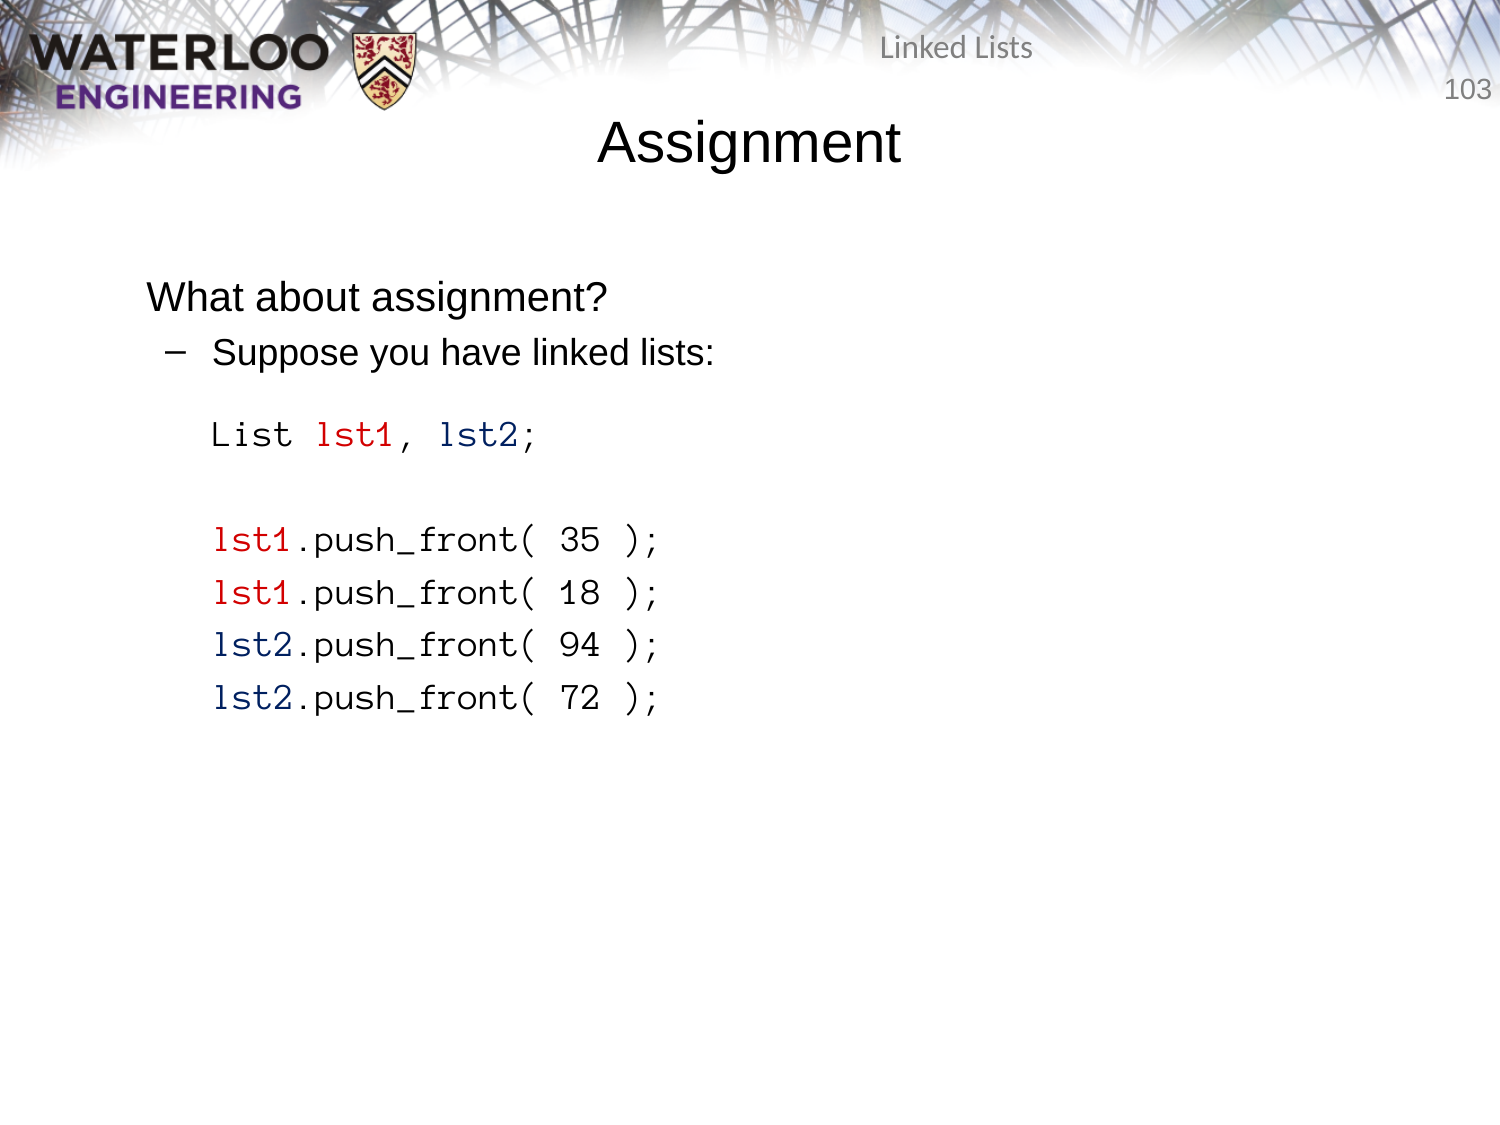

# Assignment
	What about assignment?
Suppose you have linked lists:

      List lst1, lst2;

      lst1.push_front( 35 );
      lst1.push_front( 18 );
      lst2.push_front( 94 );
      lst2.push_front( 72 );